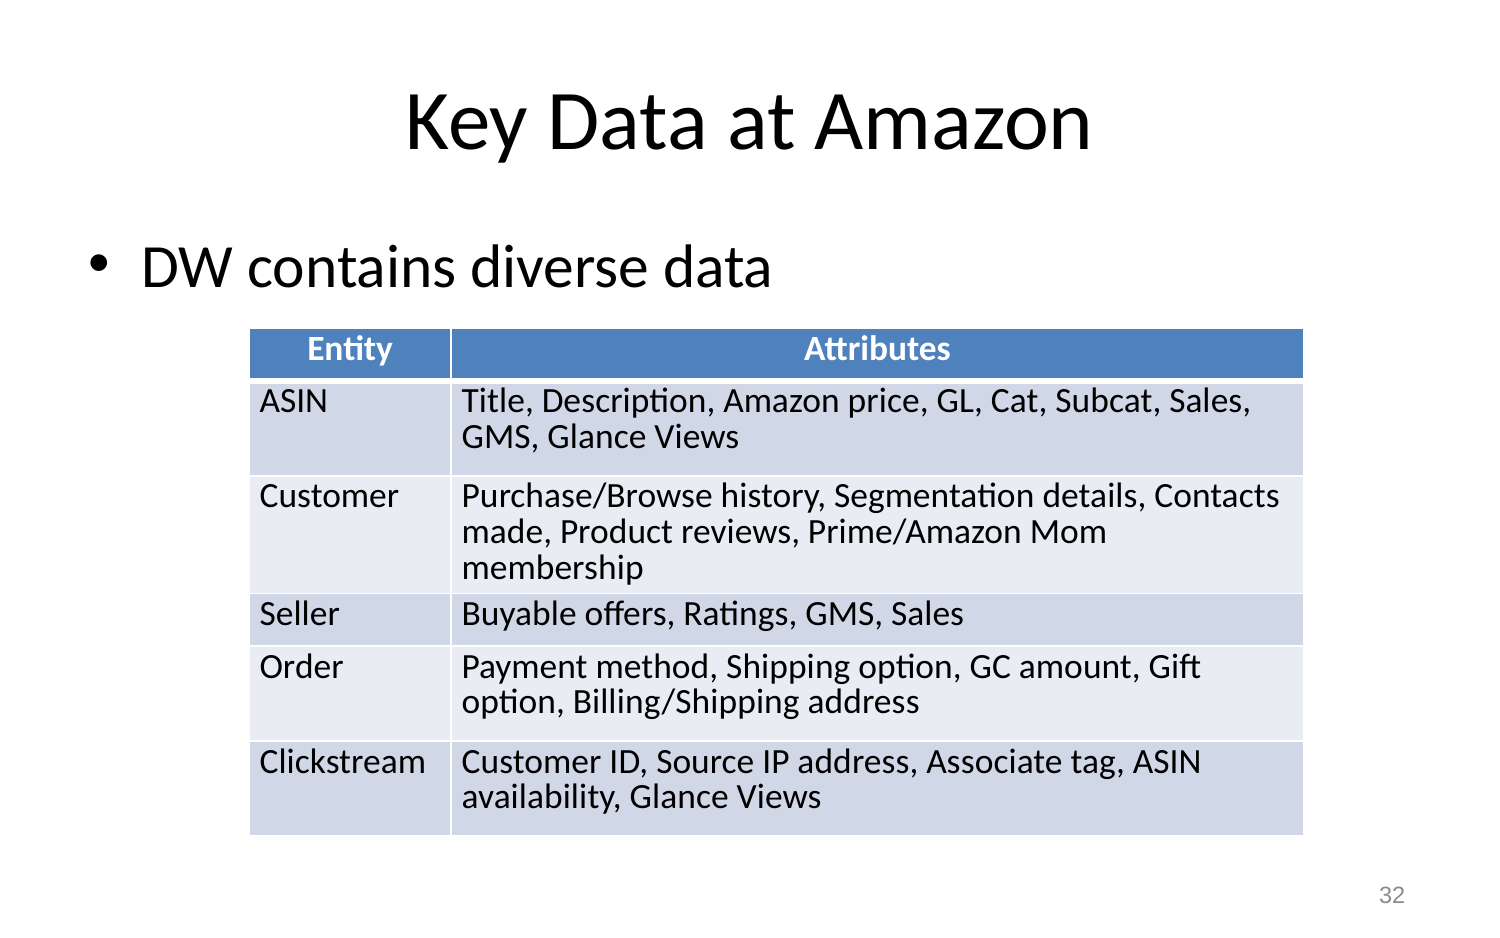

# Key Data at Amazon
DW contains diverse data
| Entity | Attributes |
| --- | --- |
| ASIN | Title, Description, Amazon price, GL, Cat, Subcat, Sales, GMS, Glance Views |
| Customer | Purchase/Browse history, Segmentation details, Contacts made, Product reviews, Prime/Amazon Mom membership |
| Seller | Buyable offers, Ratings, GMS, Sales |
| Order | Payment method, Shipping option, GC amount, Gift option, Billing/Shipping address |
| Clickstream | Customer ID, Source IP address, Associate tag, ASIN availability, Glance Views |

32